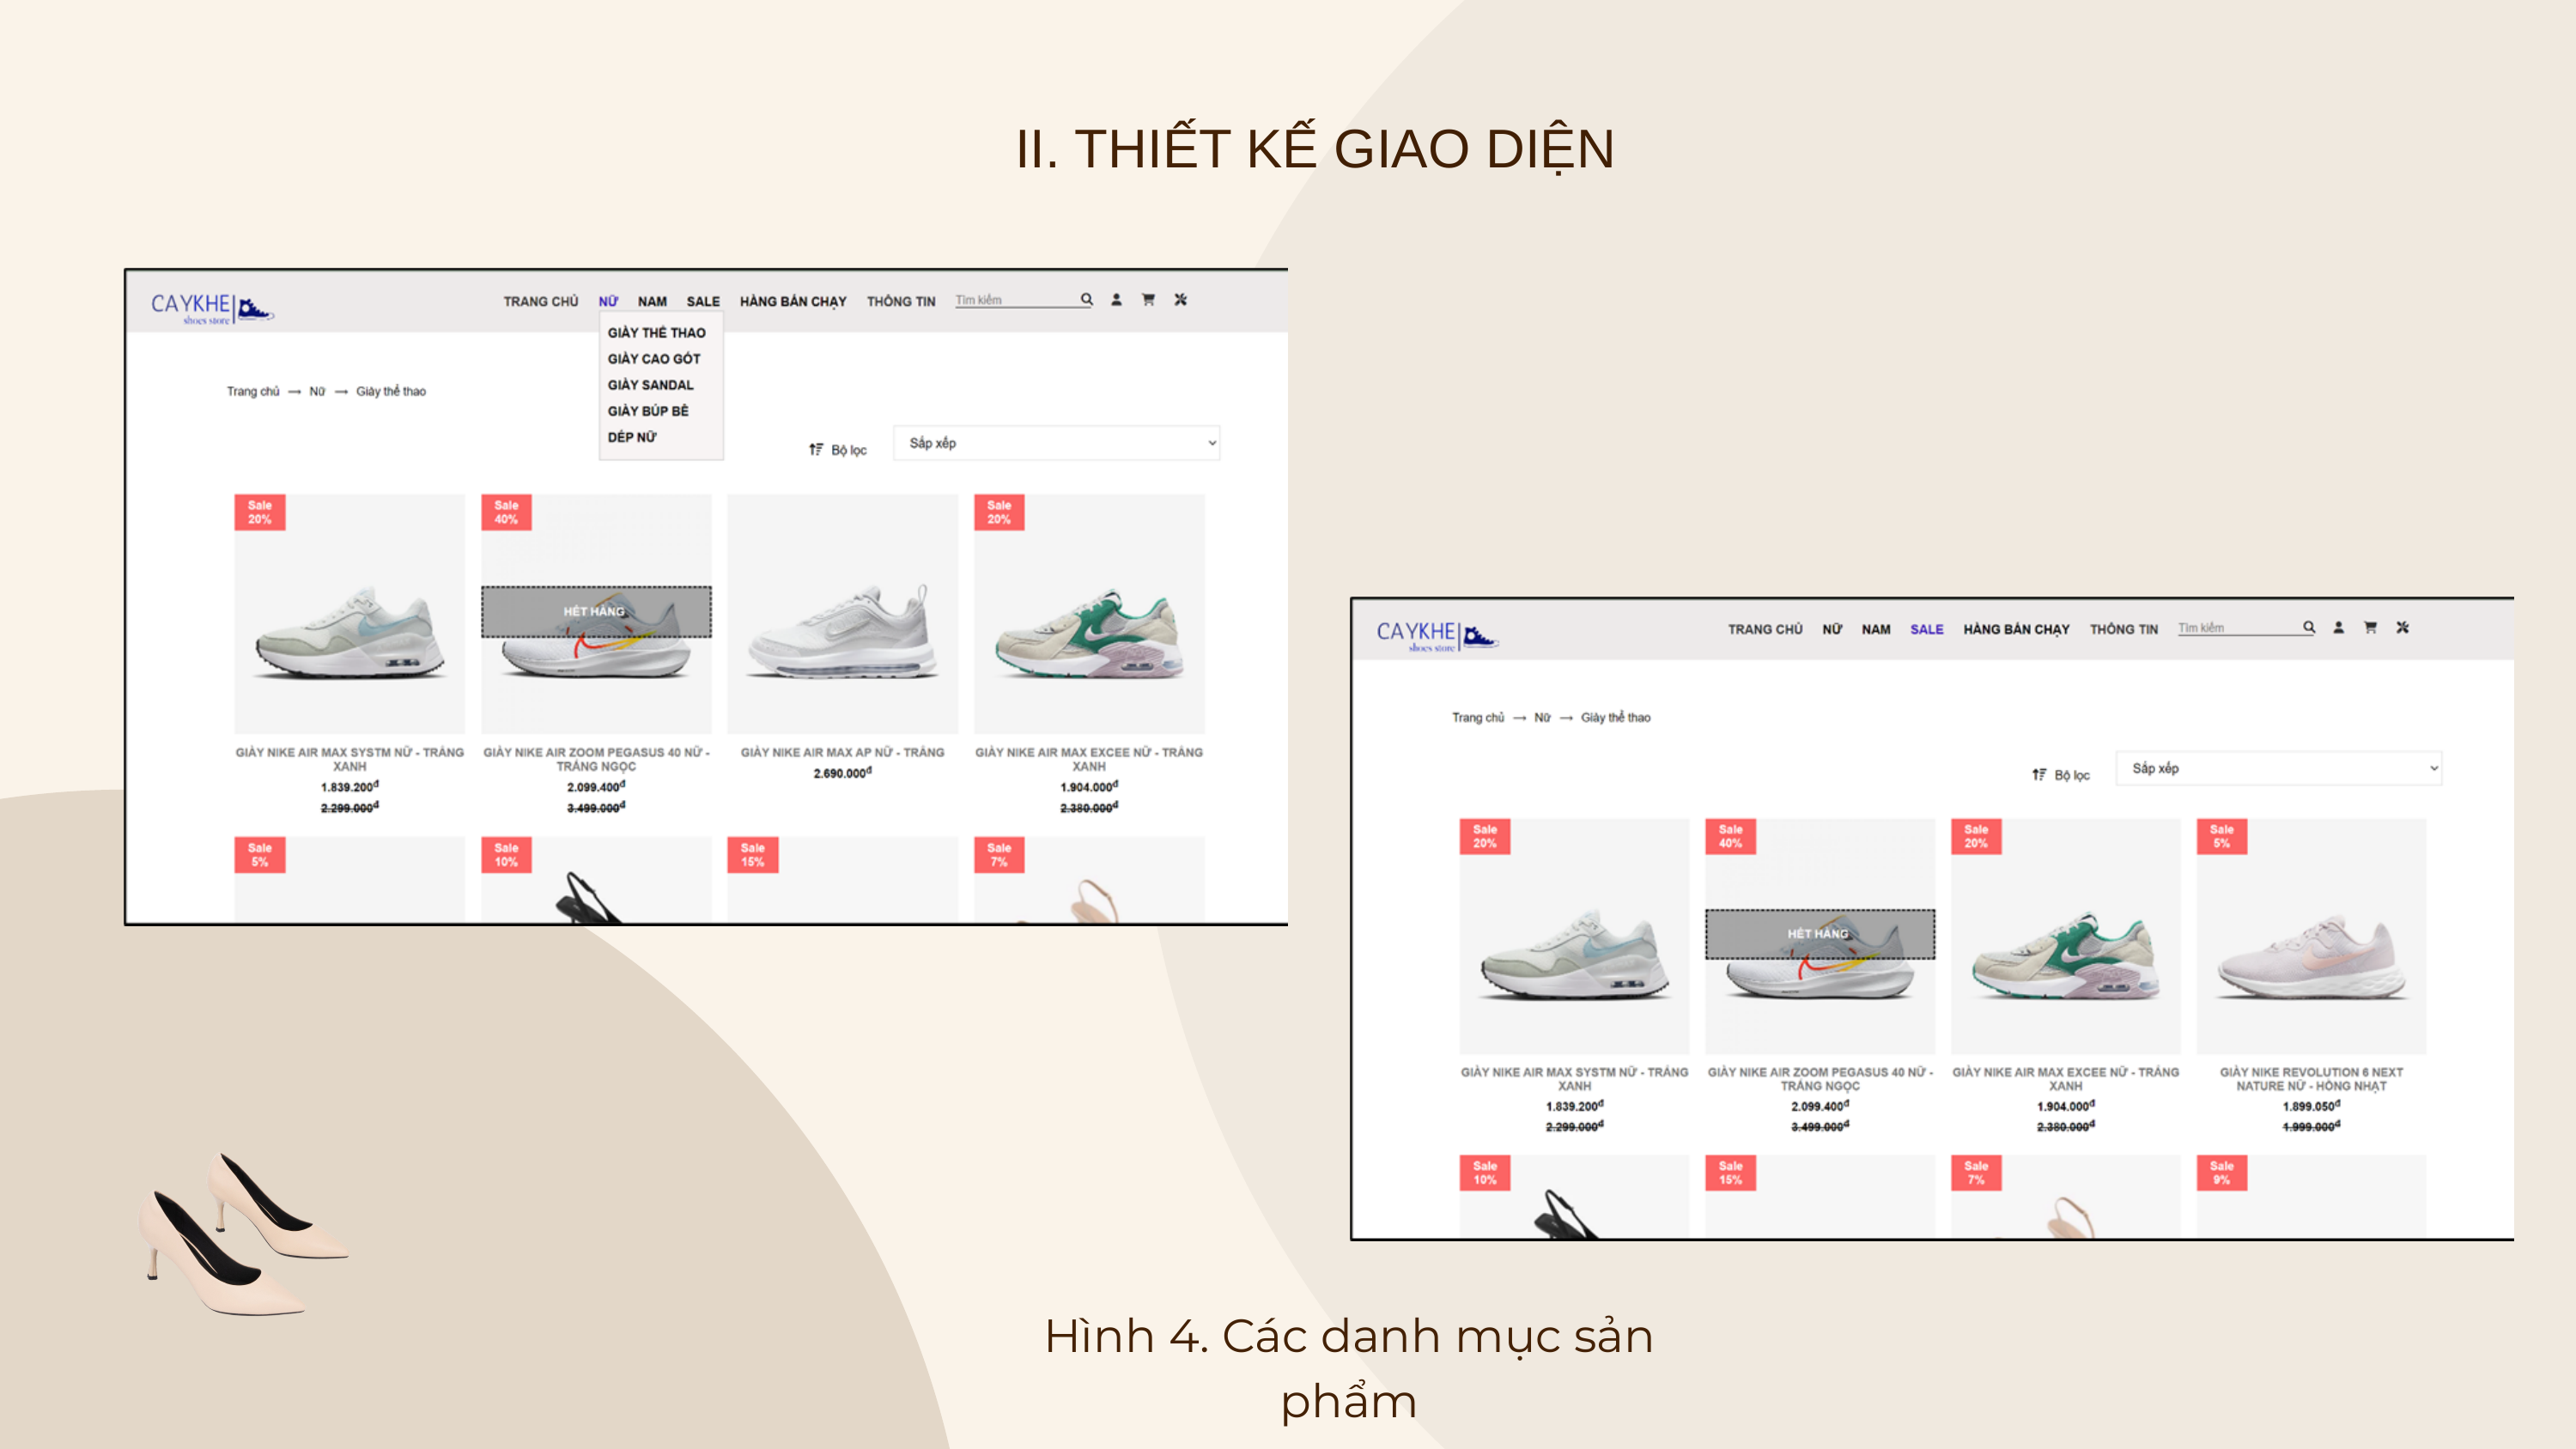

II. THIẾT KẾ GIAO DIỆN

Hình 4. Các danh mục sản phẩm